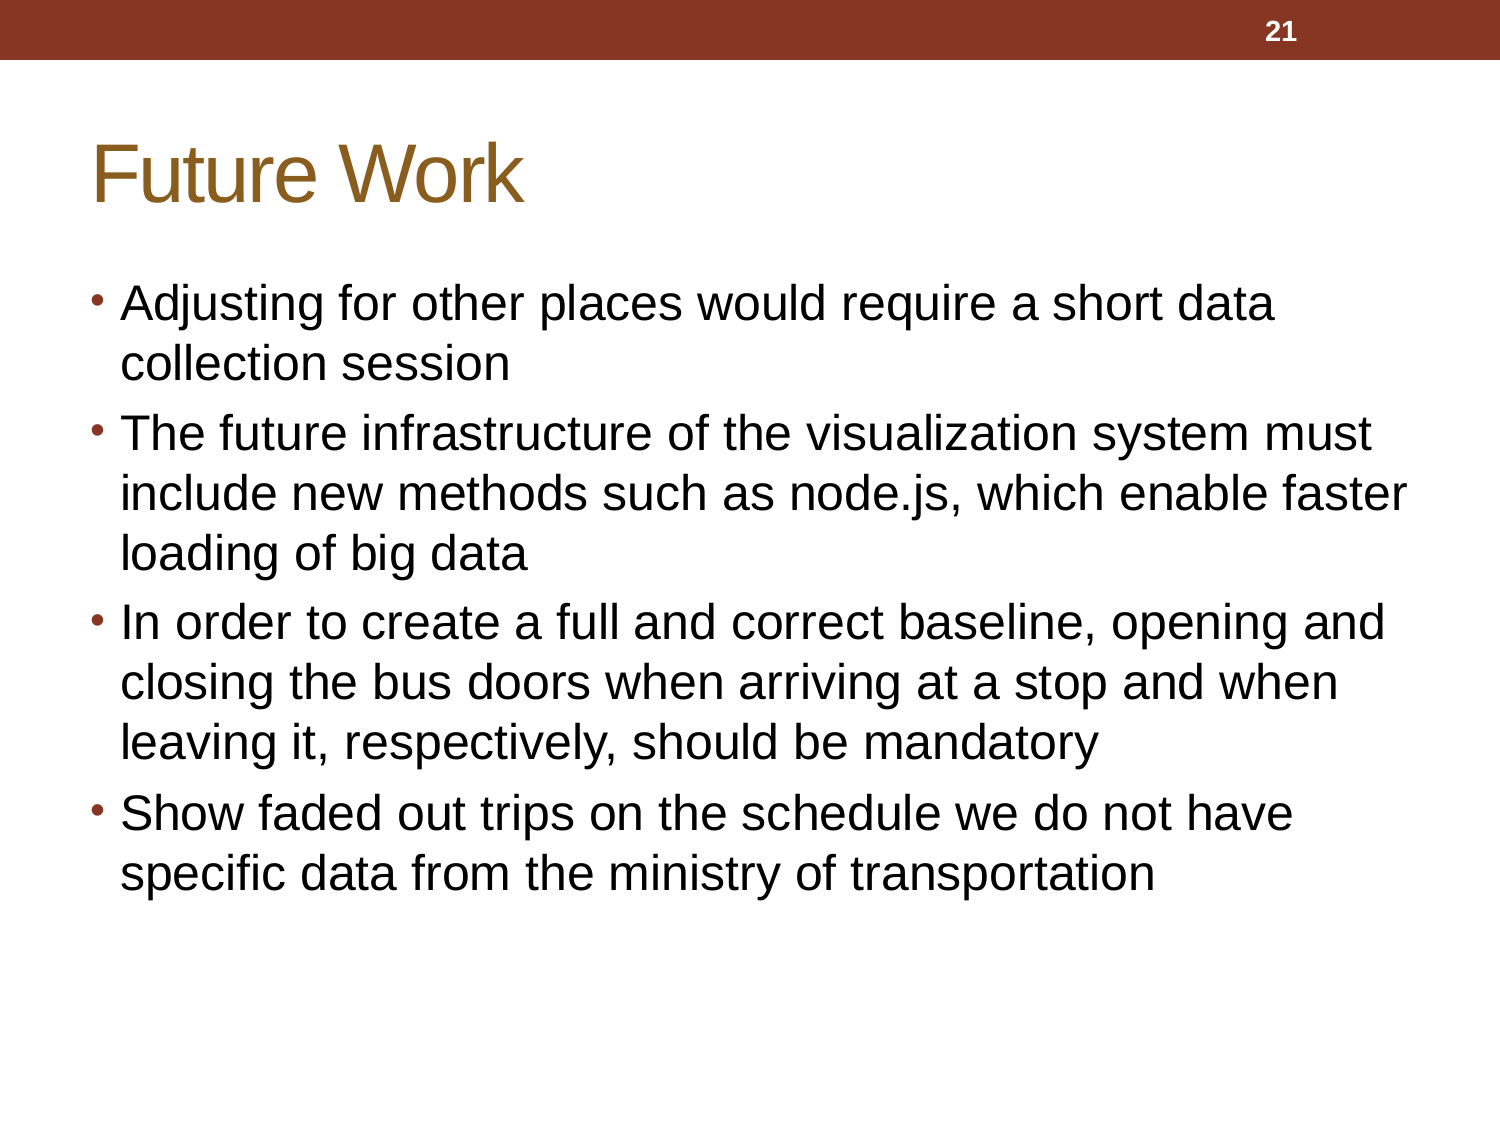

21
# Future Work
Adjusting for other places would require a short data collection session
The future infrastructure of the visualization system must include new methods such as node.js, which enable faster loading of big data
In order to create a full and correct baseline, opening and closing the bus doors when arriving at a stop and when leaving it, respectively, should be mandatory
Show faded out trips on the schedule we do not have specific data from the ministry of transportation